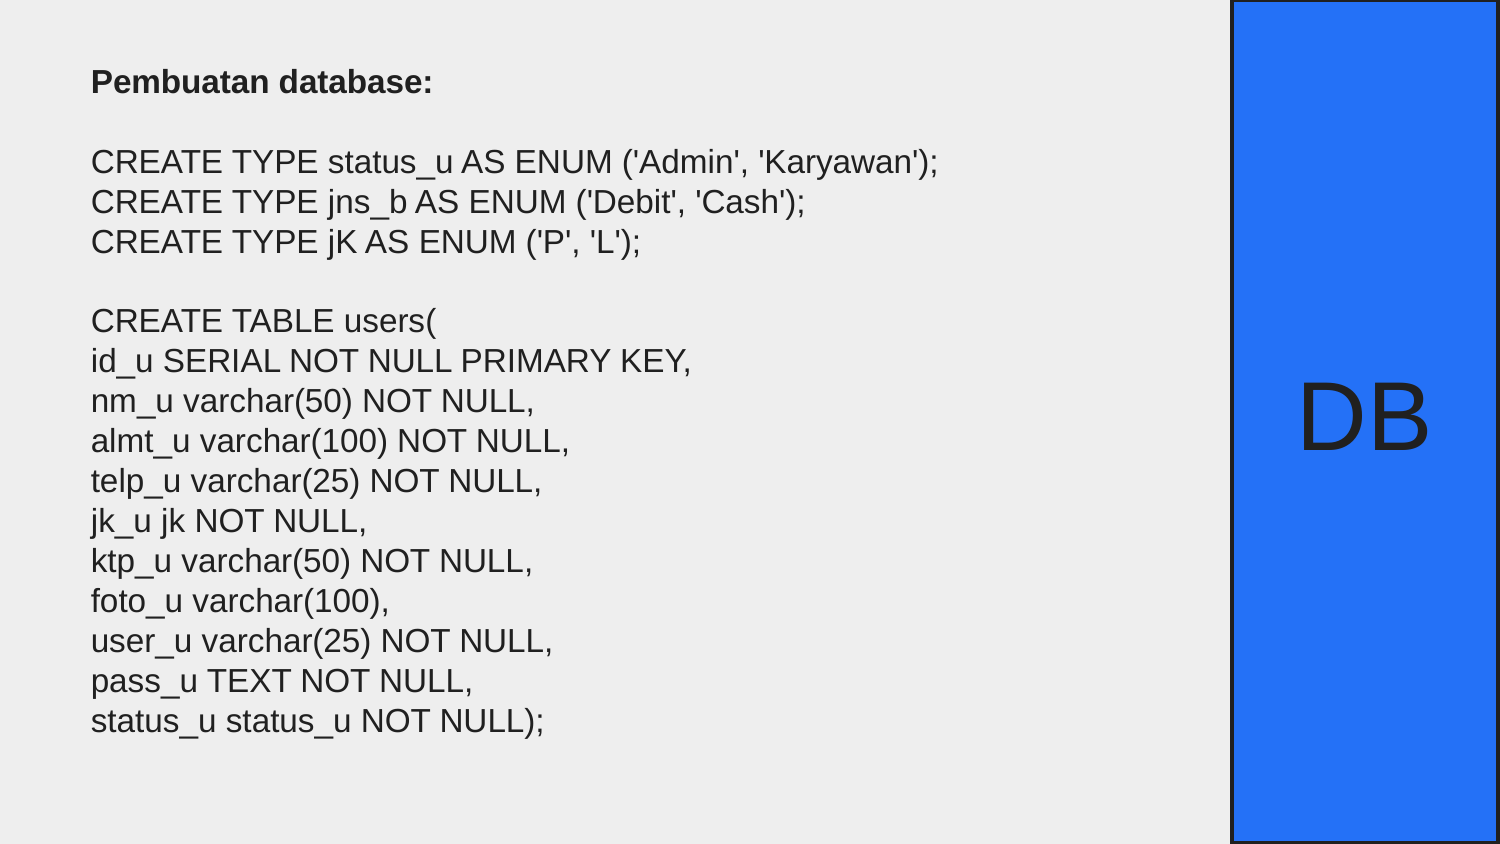

DB
Pembuatan database:

CREATE TYPE status_u AS ENUM ('Admin', 'Karyawan');
CREATE TYPE jns_b AS ENUM ('Debit', 'Cash');
CREATE TYPE jK AS ENUM ('P', 'L');

CREATE TABLE users(
id_u SERIAL NOT NULL PRIMARY KEY,
nm_u varchar(50) NOT NULL,
almt_u varchar(100) NOT NULL,
telp_u varchar(25) NOT NULL,
jk_u jk NOT NULL,
ktp_u varchar(50) NOT NULL,
foto_u varchar(100),
user_u varchar(25) NOT NULL,
pass_u TEXT NOT NULL,
status_u status_u NOT NULL);